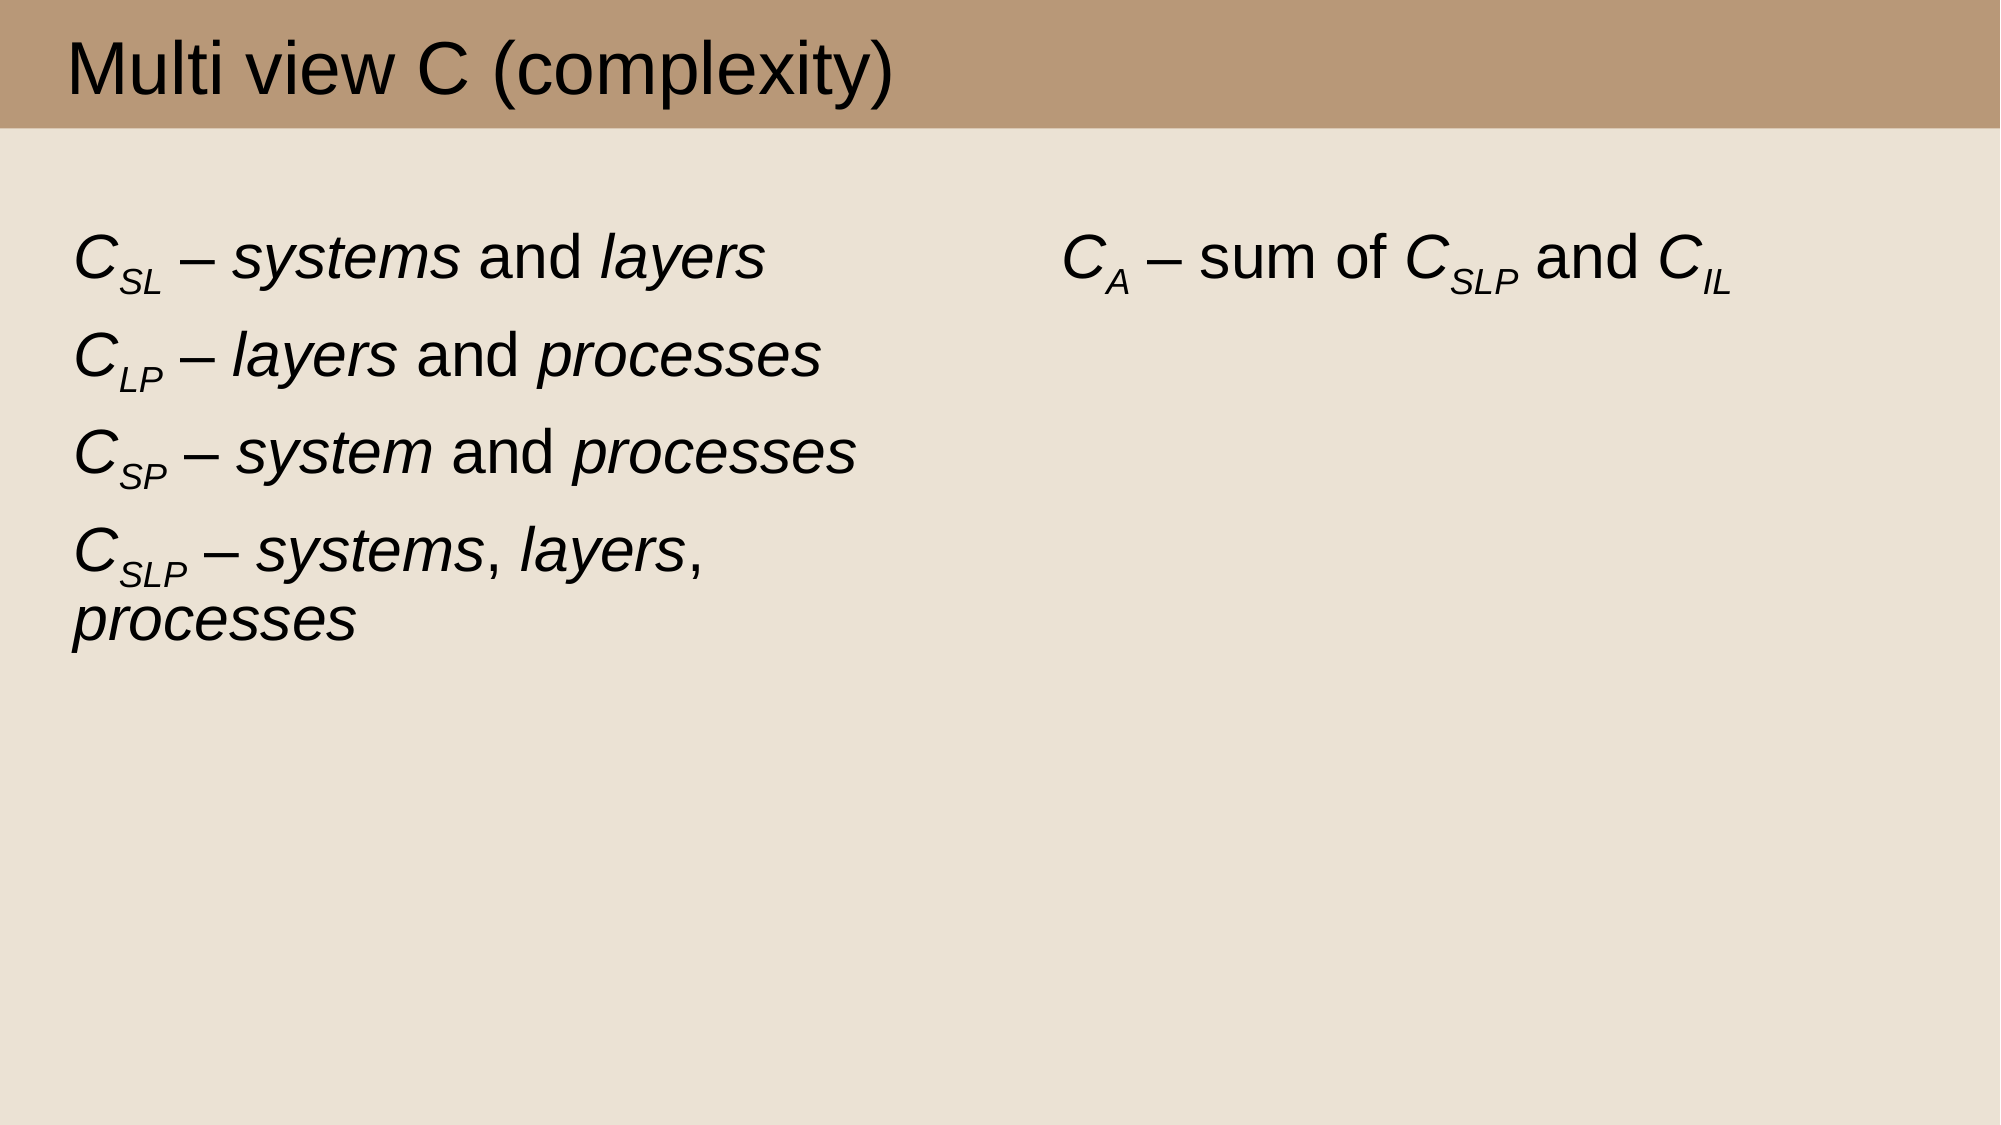

# Multi view C (complexity)
CSL – systems and layers
CLP – layers and processes
CSP – system and processes
CSLP – systems, layers, processes
CA – sum of CSLP and CIL